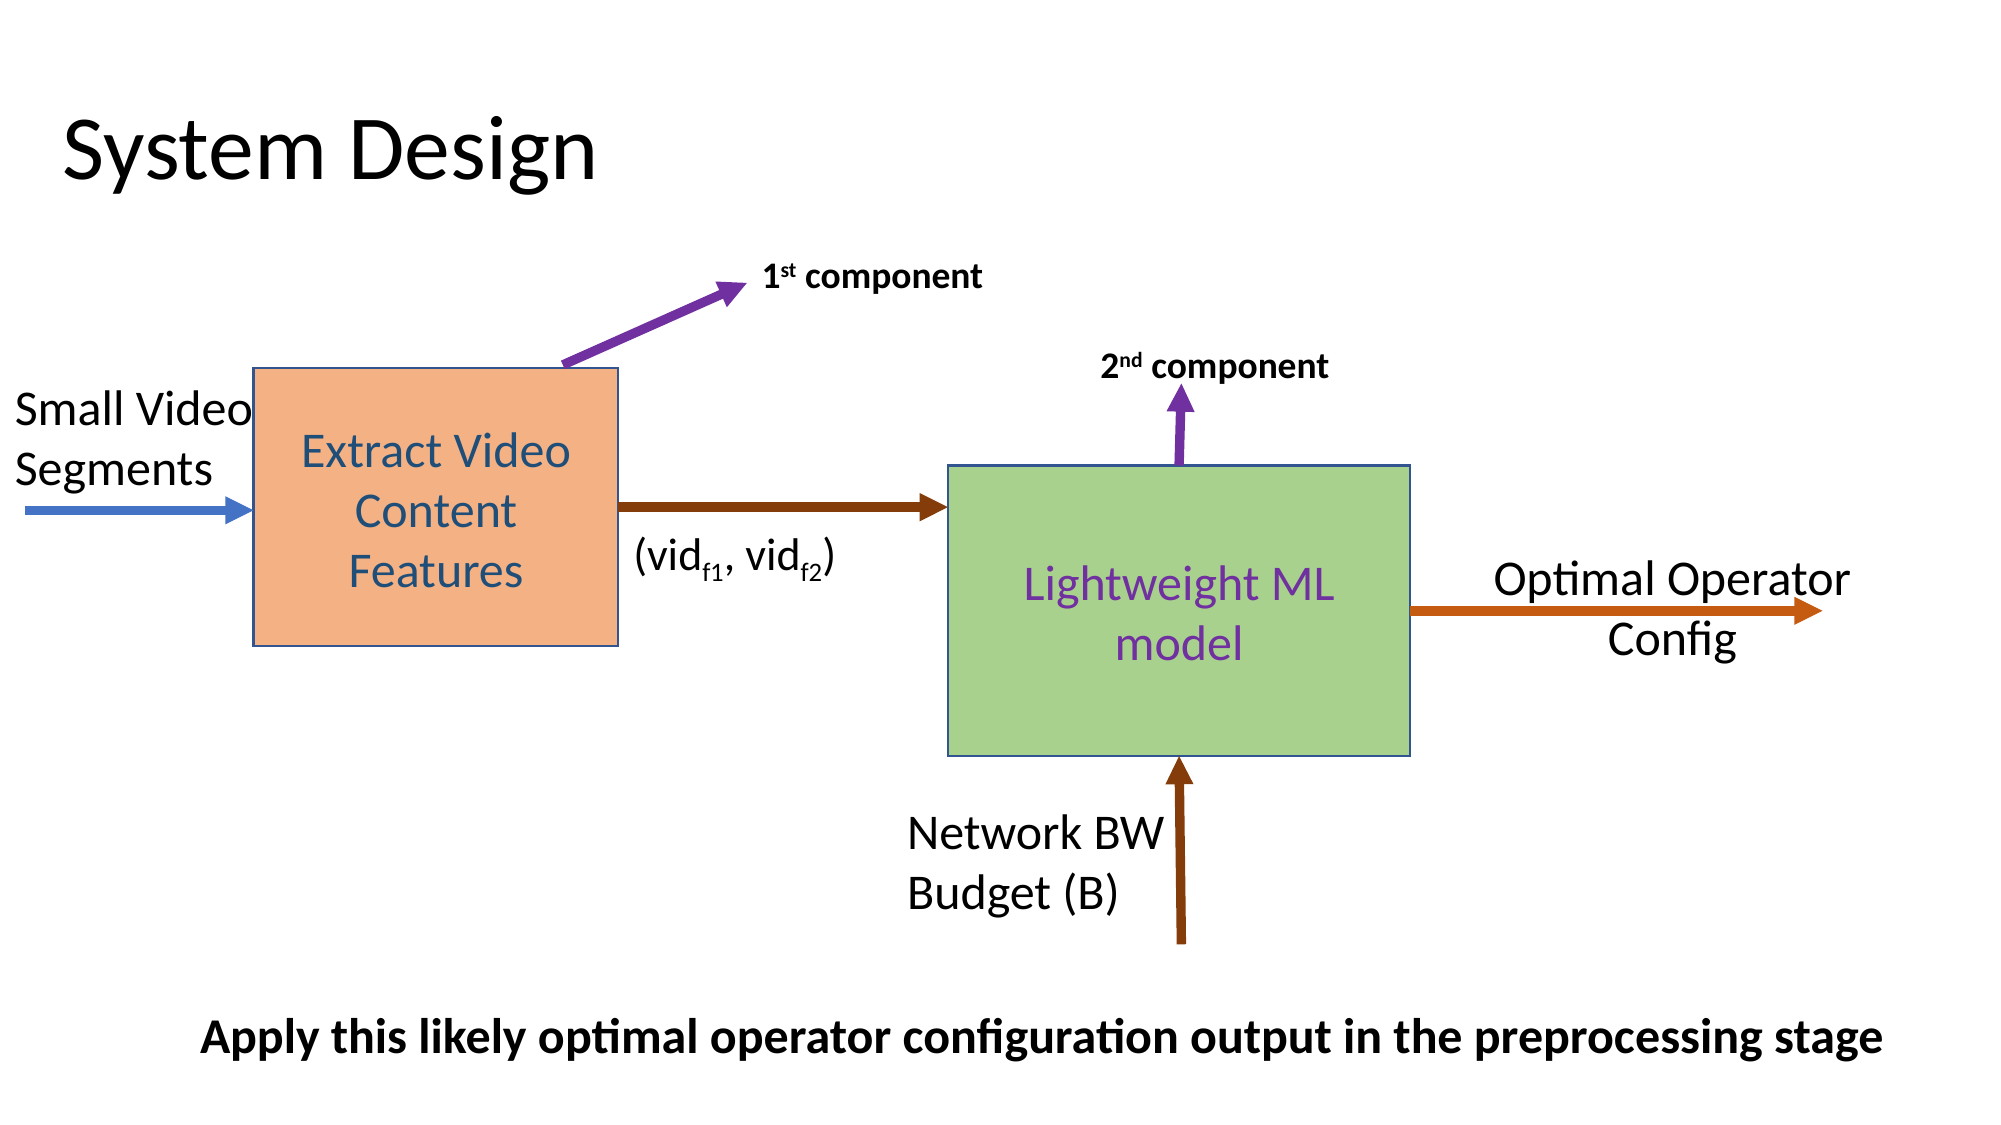

# System Design
1st component
2nd component
Small Video Segments
Extract Video Content Features
Lightweight ML model
(vidf1, vidf2)

Optimal Operator Config
Network BW Budget (B)
Apply this likely optimal operator configuration output in the preprocessing stage